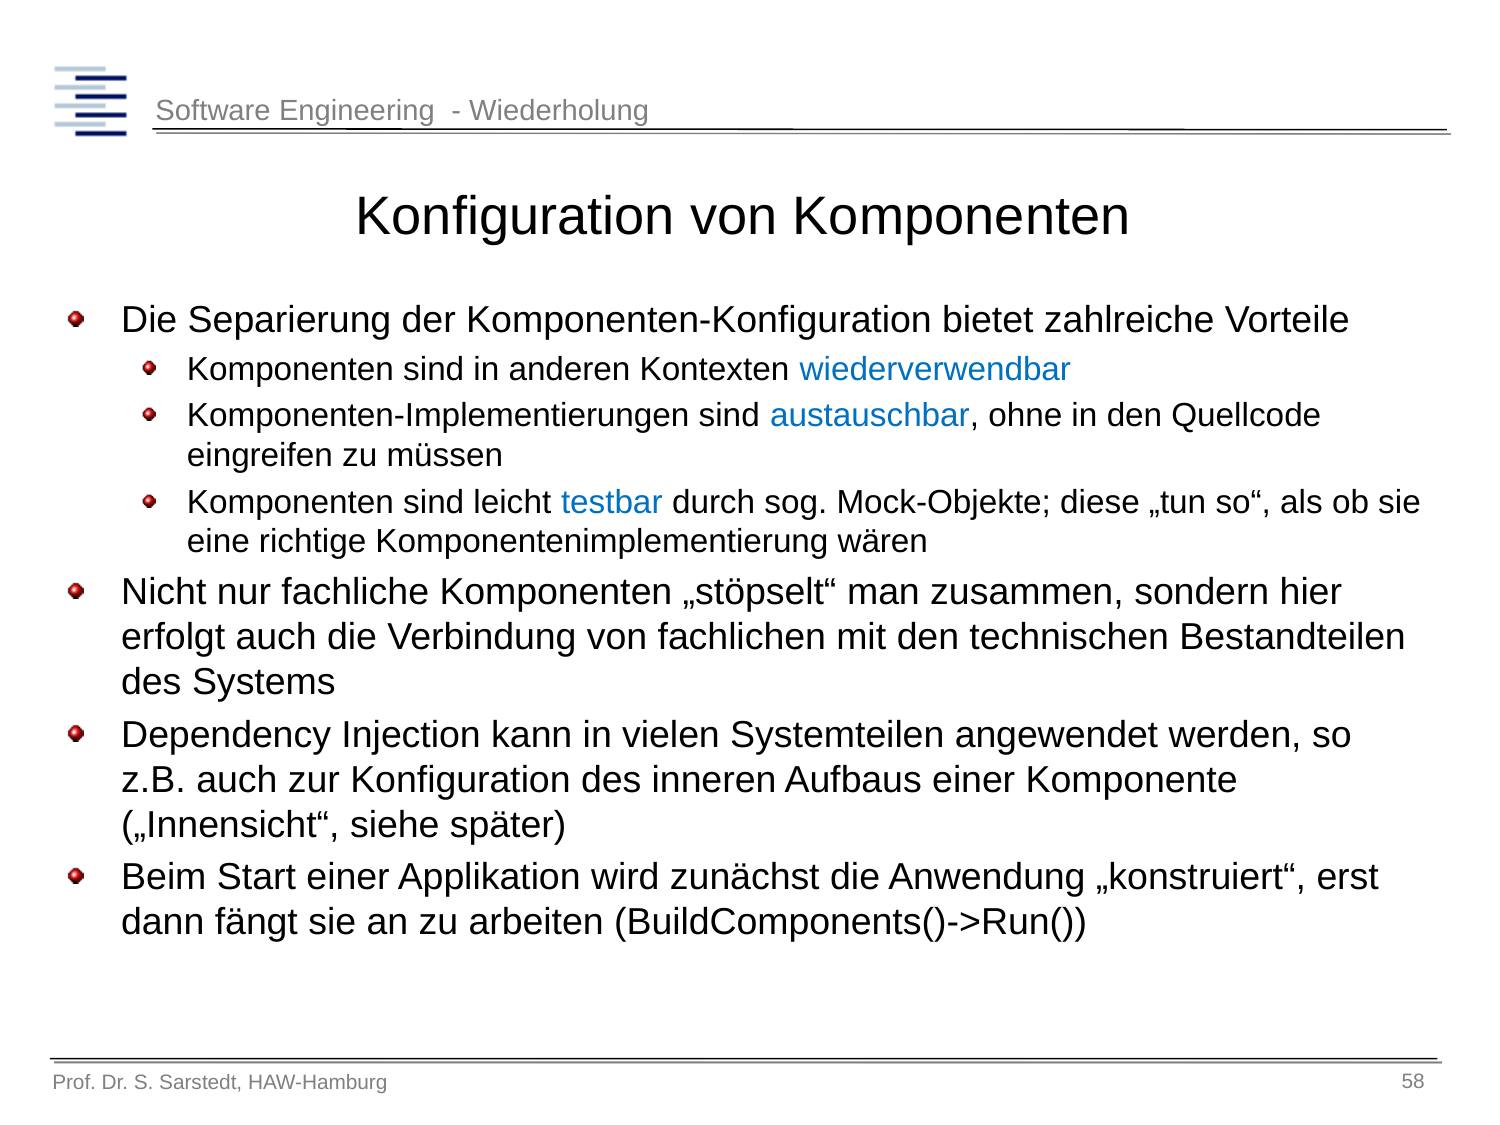

# Konfiguration von Komponenten
Die Separierung der Komponenten-Konfiguration bietet zahlreiche Vorteile
Komponenten sind in anderen Kontexten wiederverwendbar
Komponenten-Implementierungen sind austauschbar, ohne in den Quellcode eingreifen zu müssen
Komponenten sind leicht testbar durch sog. Mock-Objekte; diese „tun so“, als ob sie eine richtige Komponentenimplementierung wären
Nicht nur fachliche Komponenten „stöpselt“ man zusammen, sondern hier erfolgt auch die Verbindung von fachlichen mit den technischen Bestandteilen des Systems
Dependency Injection kann in vielen Systemteilen angewendet werden, so z.B. auch zur Konfiguration des inneren Aufbaus einer Komponente („Innensicht“, siehe später)
Beim Start einer Applikation wird zunächst die Anwendung „konstruiert“, erst dann fängt sie an zu arbeiten (BuildComponents()->Run())